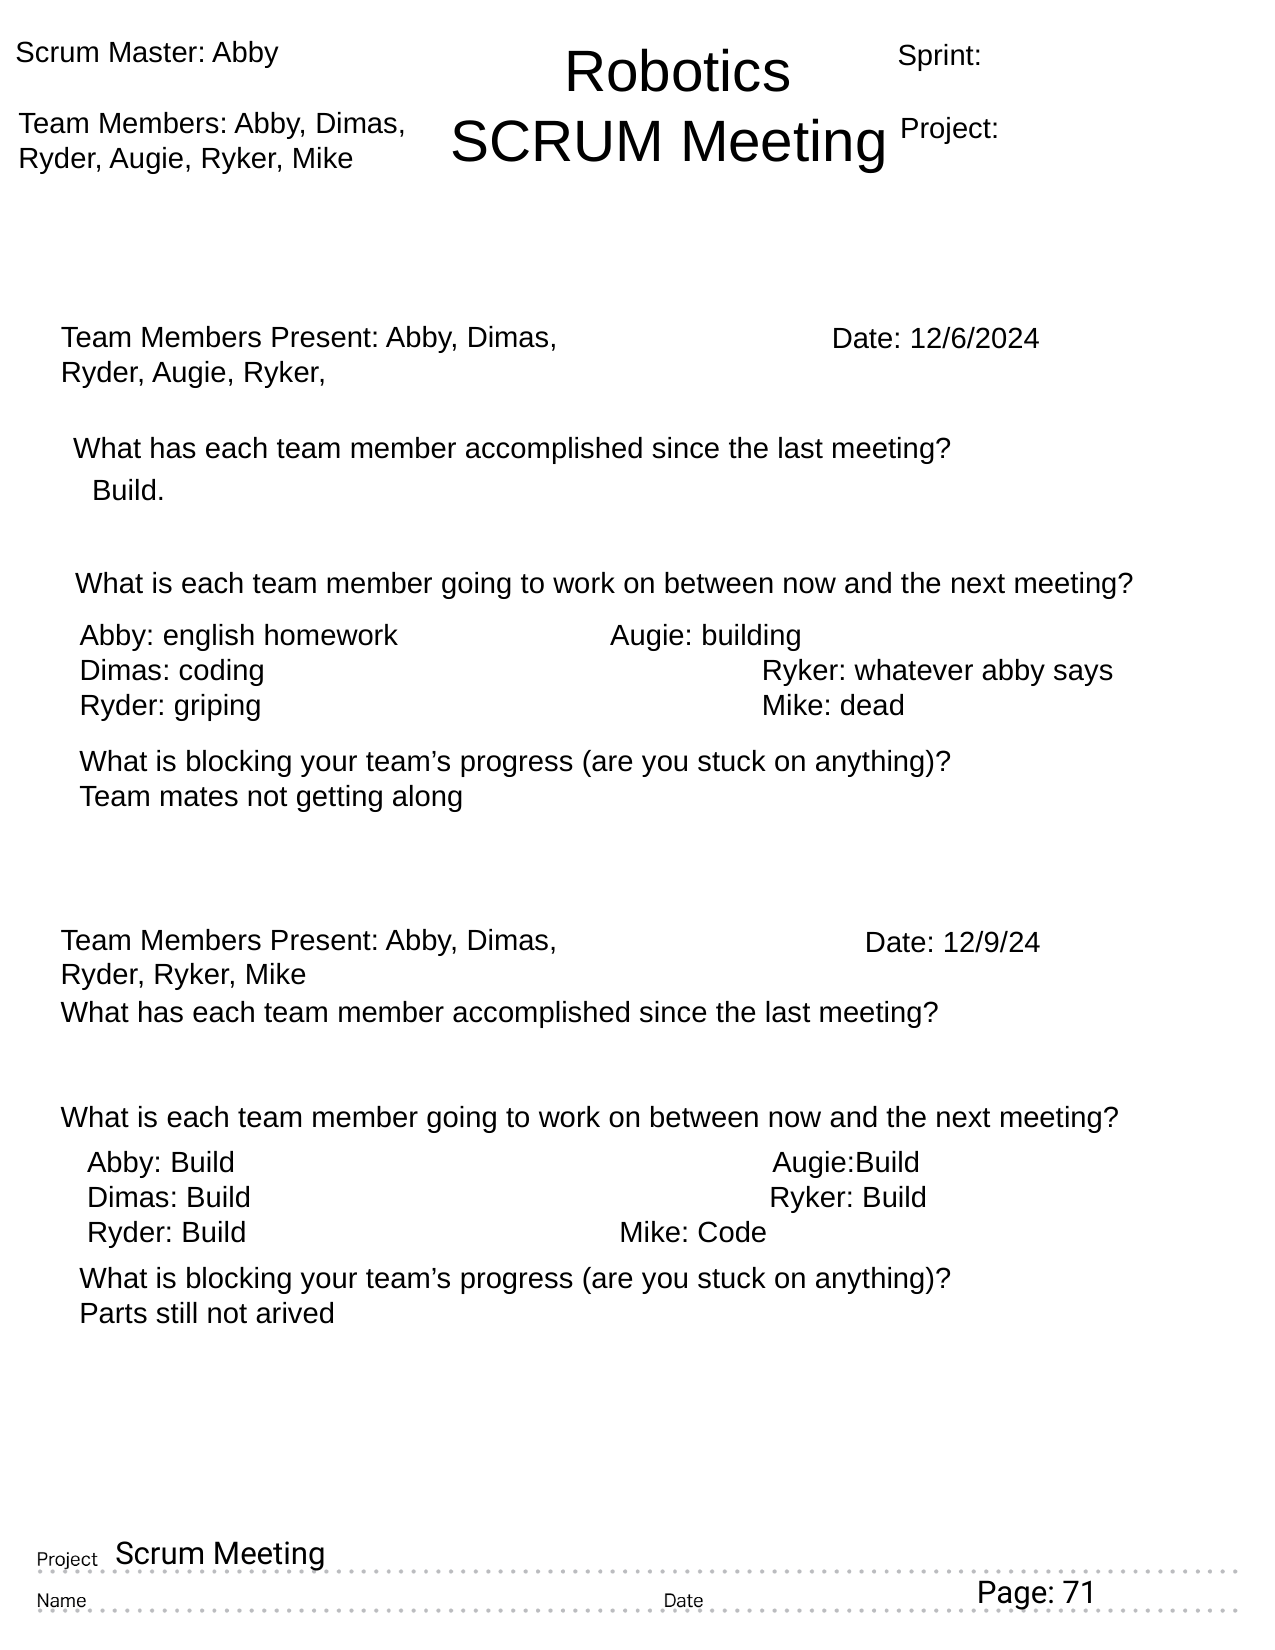

Scrum Master: Abby
       Robotics
SCRUM Meeting
Sprint:
Team Members: Abby, Dimas,
Ryder, Augie, Ryker, Mike
Project:
Team Members Present: Abby, Dimas,
Ryder, Augie, Ryker,
Date: 12/6/2024
What has each team member accomplished since the last meeting?
  Build.
What is each team member going to work on between now and the next meeting?
Abby: english homework	          Augie: building
Dimas: coding			          Ryker: whatever abby says
Ryder: griping			          Mike: dead
What is blocking your team’s progress (are you stuck on anything)?
Team mates not getting along
Team Members Present: Abby, Dimas,
Ryder, Ryker, Mike

Date: 12/9/24
What has each team member accomplished since the last meeting?
What is each team member going to work on between now and the next meeting?
Abby: Build 	                                               Augie:Build
Dimas: Build    	  		          Ryker: Build
Ryder: Build                             	          Mike: Code
What is blocking your team’s progress (are you stuck on anything)?
Parts still not arived
# Scrum Meeting
                                Page: 71